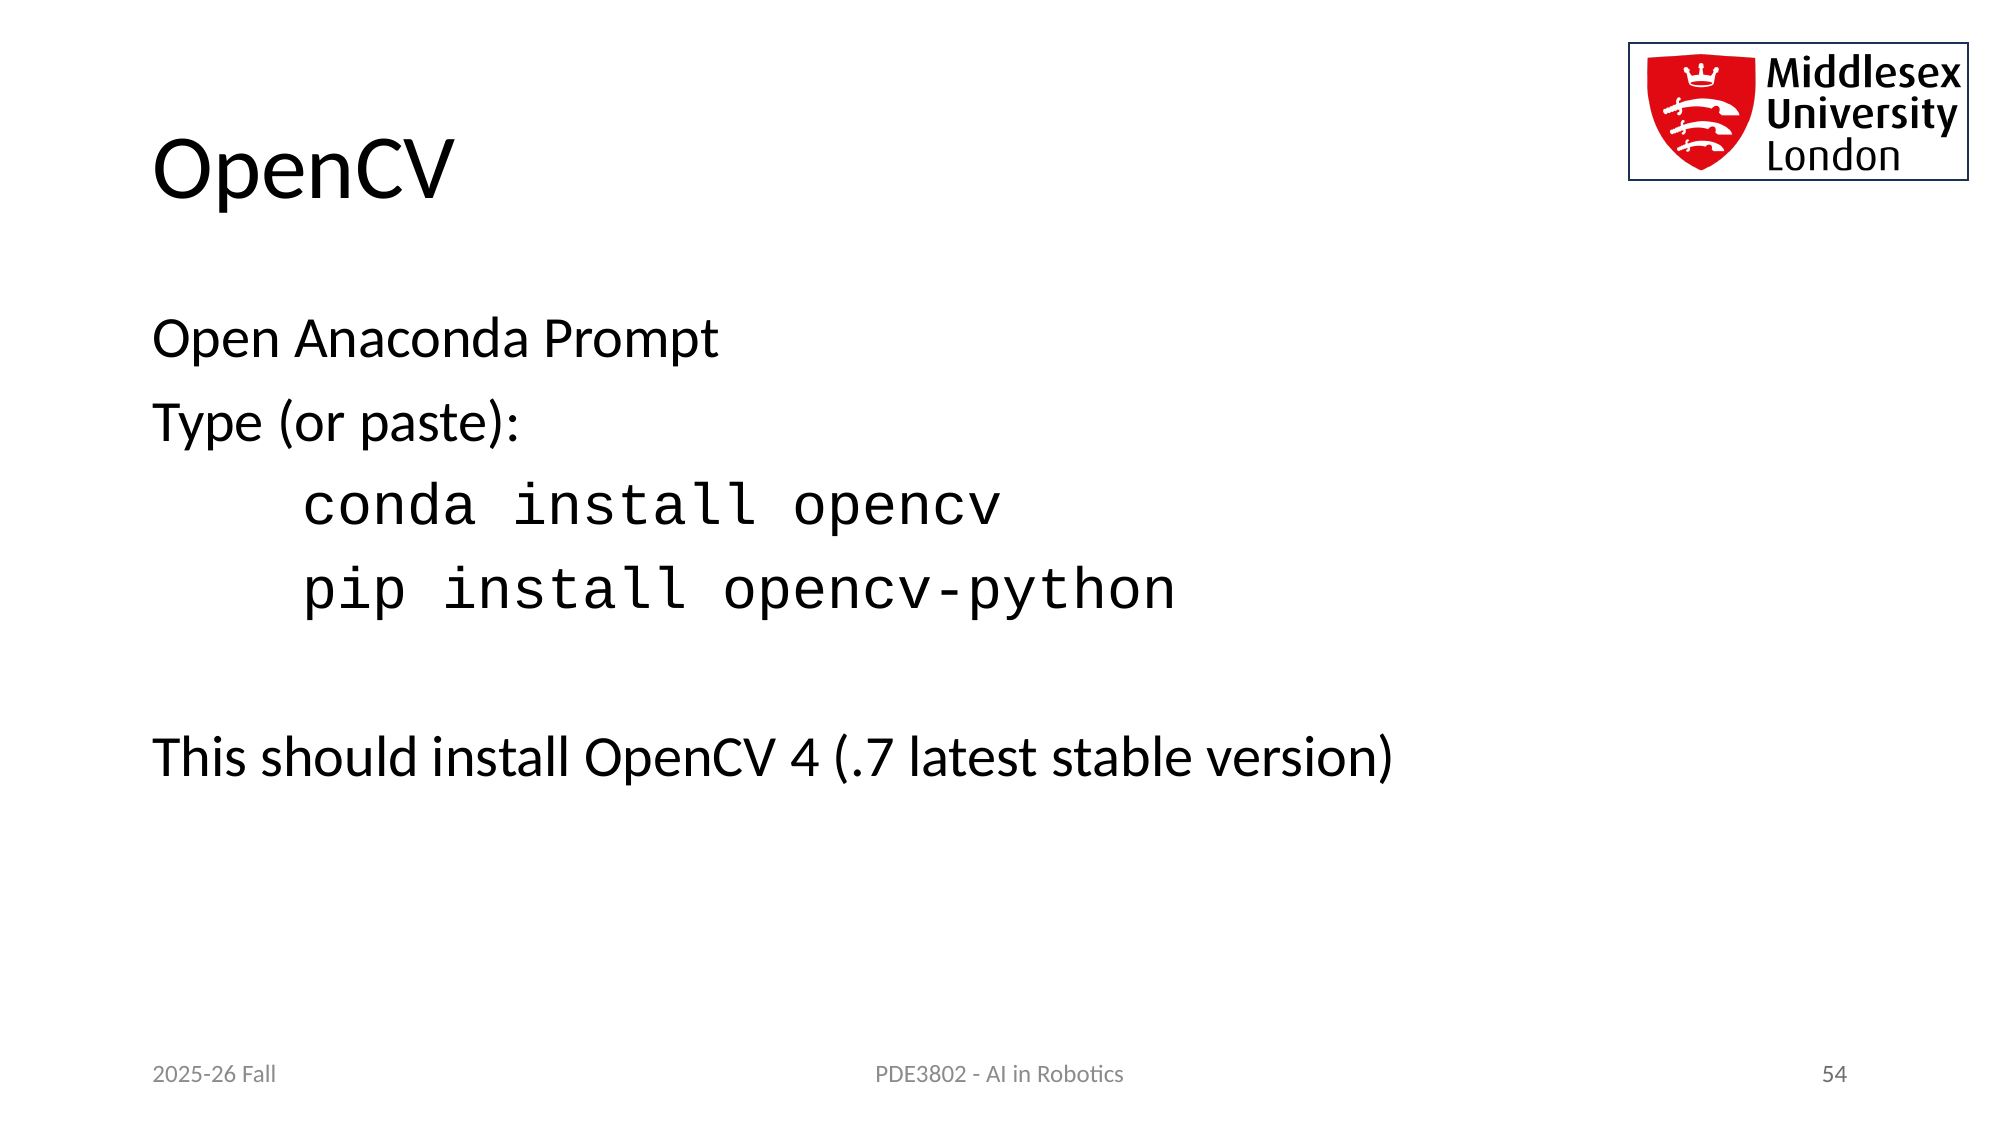

# OpenCV
Open Anaconda Prompt
Type (or paste):
	conda install opencv
	pip install opencv-python

This should install OpenCV 4 (.7 latest stable version)
2025-26 Fall
 54
PDE3802 - AI in Robotics